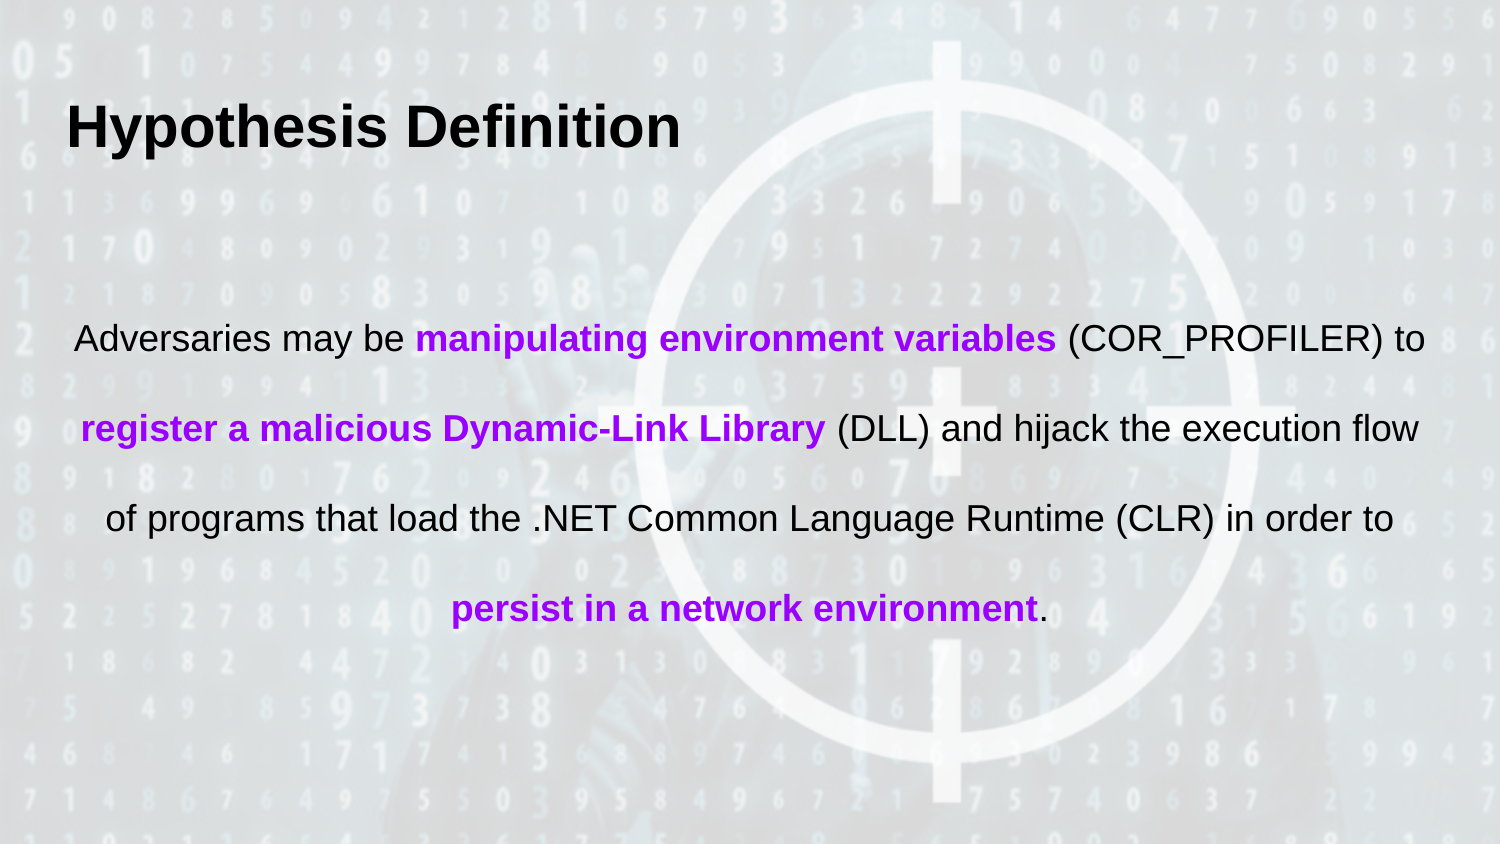

# Hypothesis Definition
Adversaries may be manipulating environment variables (COR_PROFILER) to register a malicious Dynamic-Link Library (DLL) and hijack the execution flow of programs that load the .NET Common Language Runtime (CLR) in order to persist in a network environment.